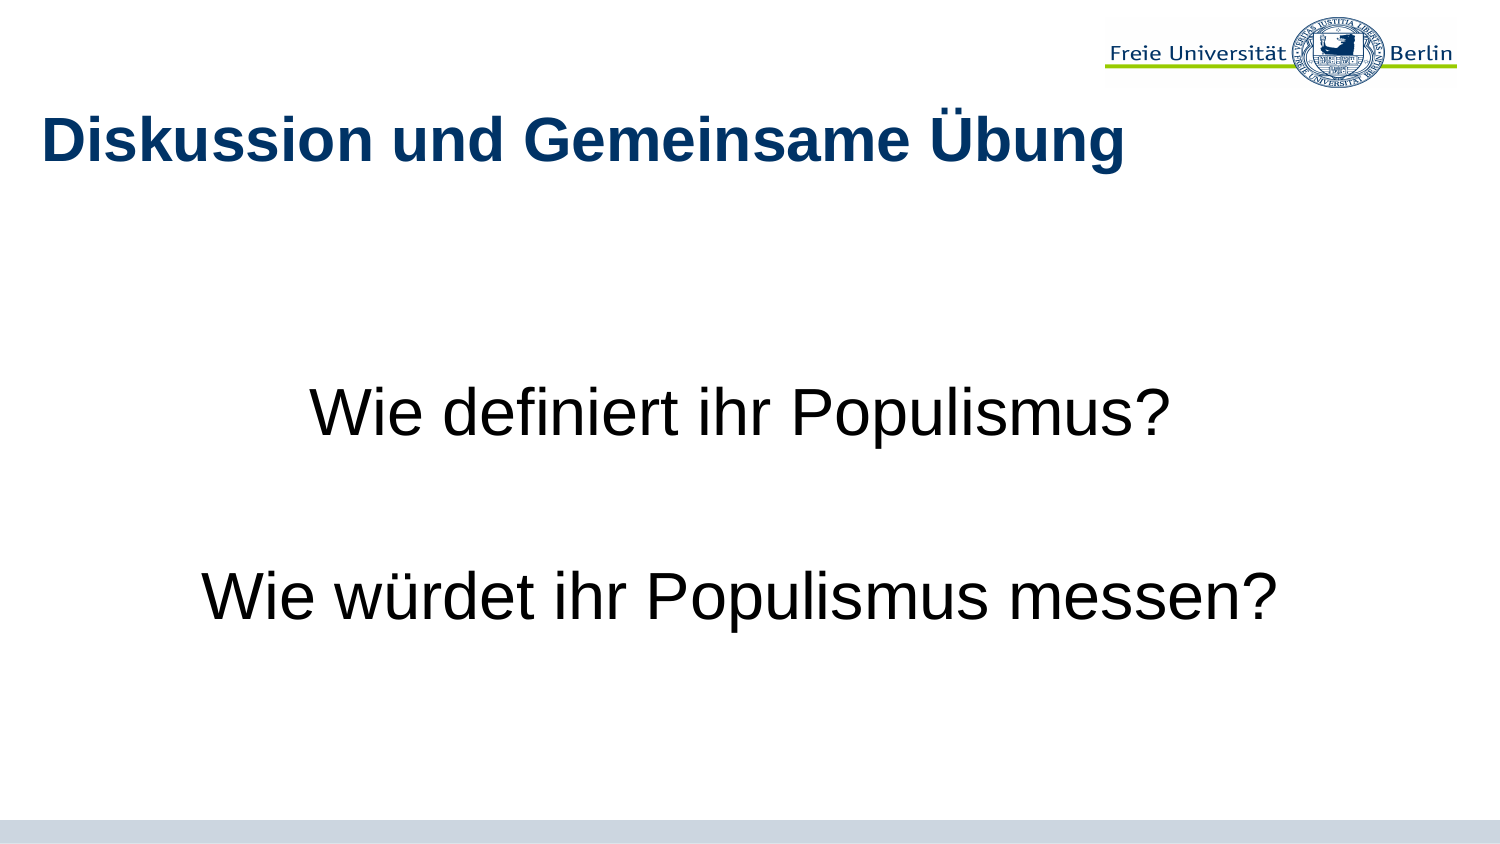

# Diskussion und Gemeinsame Übung

Wie definiert ihr Populismus?

Wie würdet ihr Populismus messen?